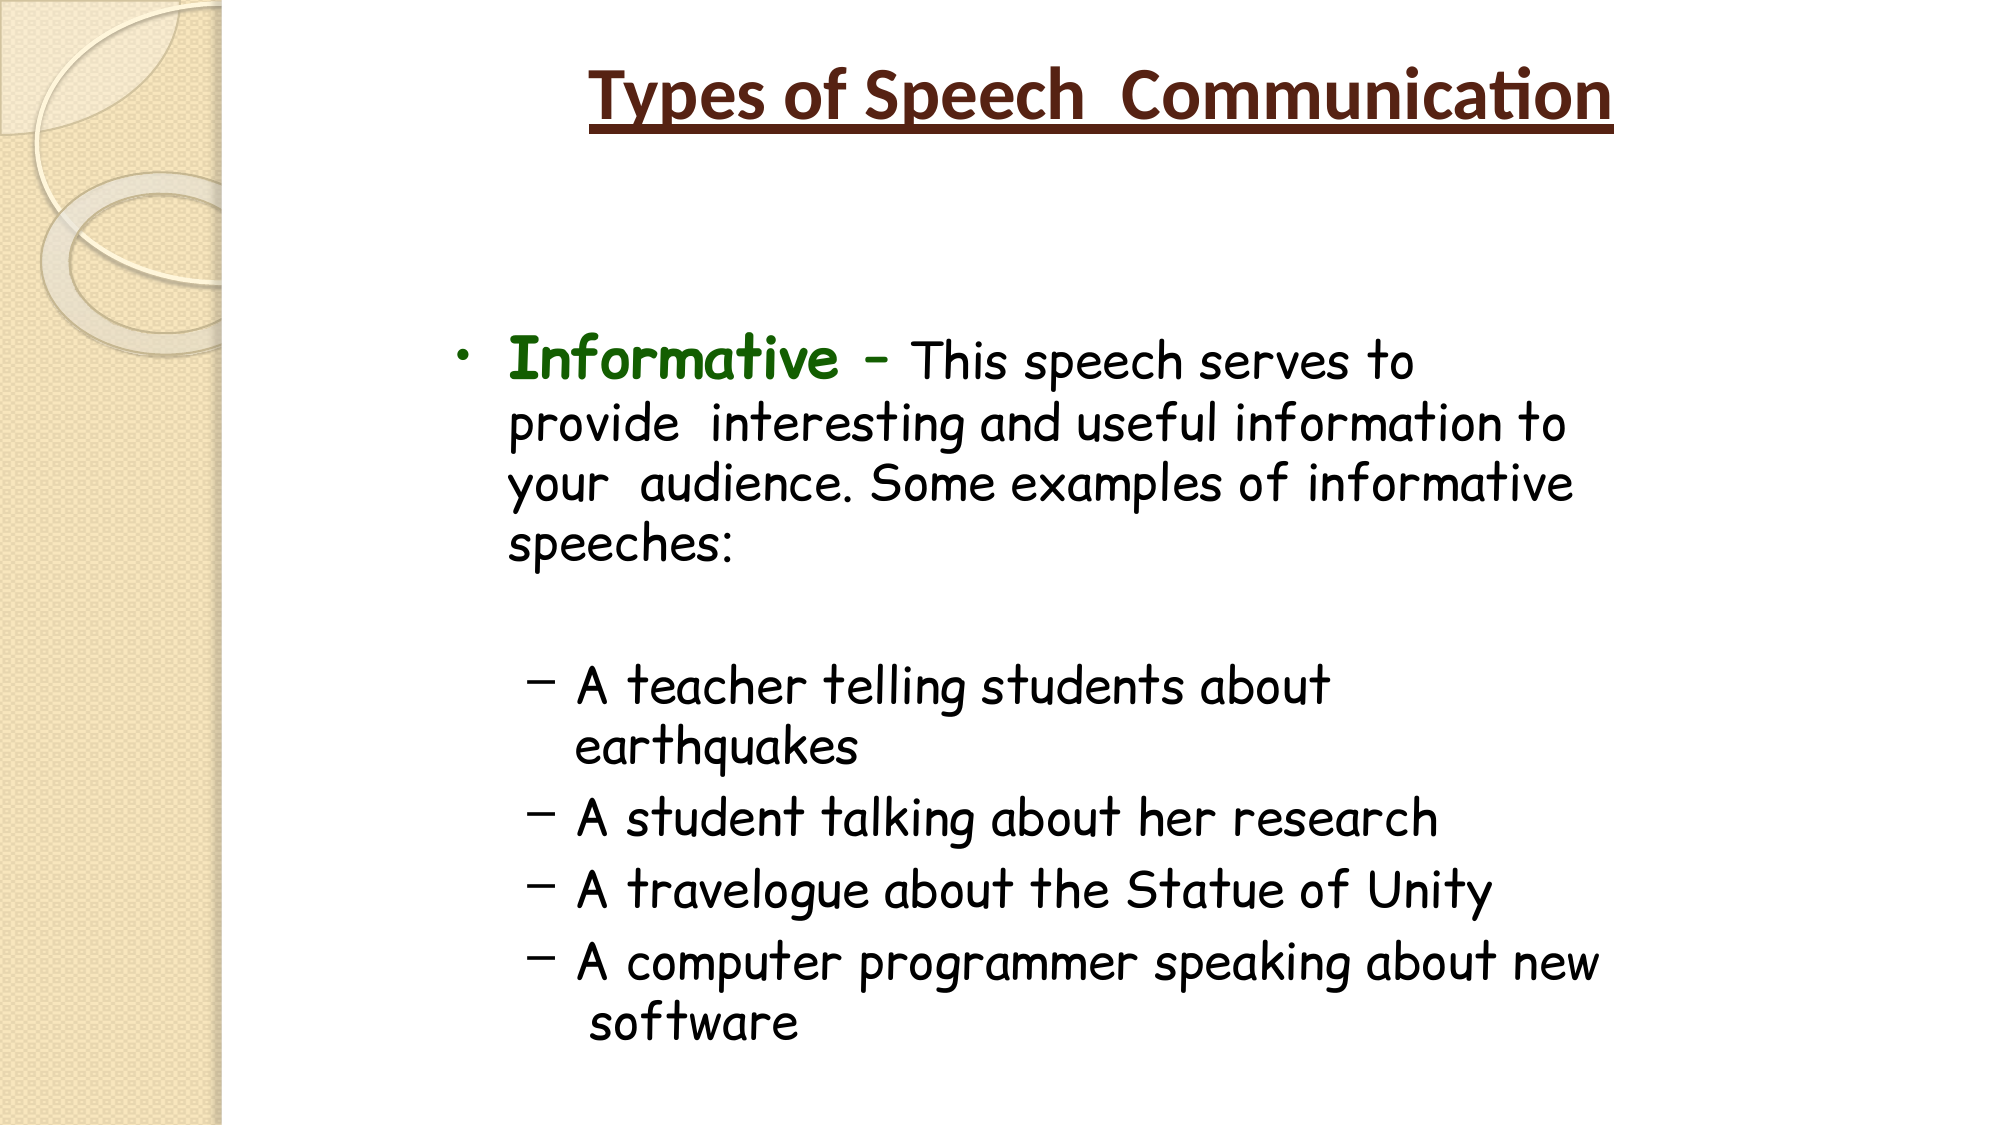

# Types of Speech  Communication
Informative – This speech serves to provide  interesting and useful information to your  audience. Some examples of informative  speeches:

A teacher telling students about earthquakes
A student talking about her research
A travelogue about the Statue of Unity
A computer programmer speaking about new  software